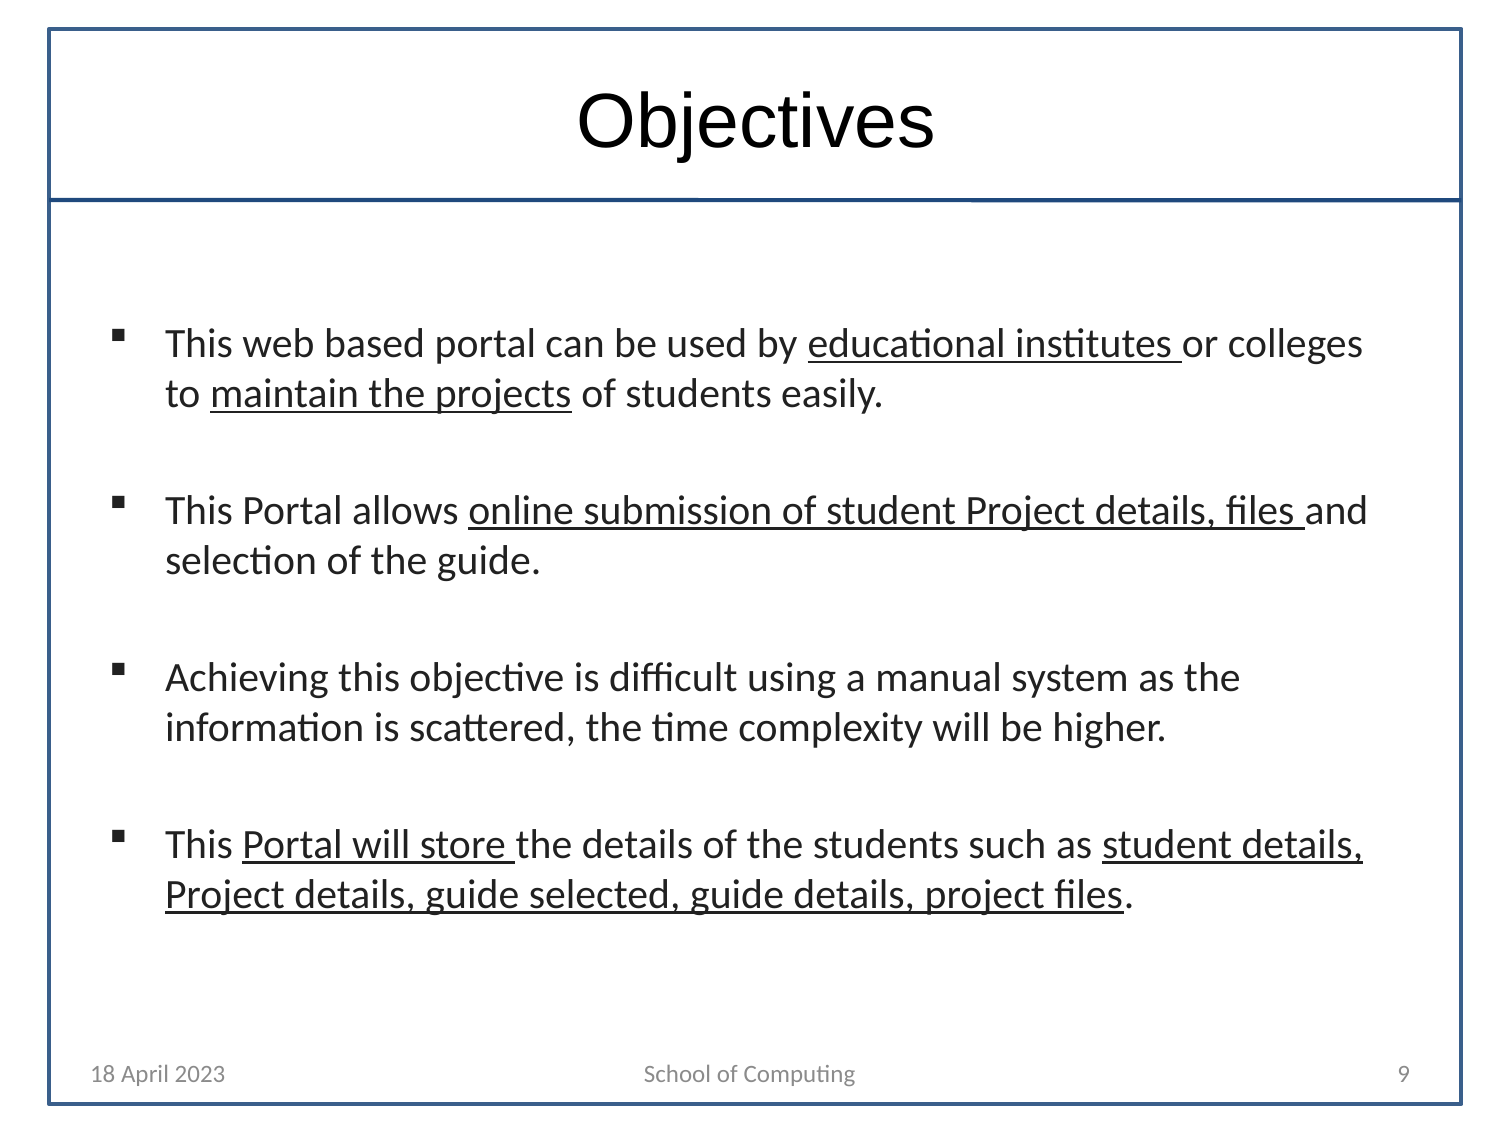

# Objectives

This web based portal can be used by educational institutes or colleges to maintain the projects of students easily.

This Portal allows online submission of student Project details, files and selection of the guide.

Achieving this objective is difficult using a manual system as the information is scattered, the time complexity will be higher.

This Portal will store the details of the students such as student details, Project details, guide selected, guide details, project files.

18 April 2023
School of Computing
9